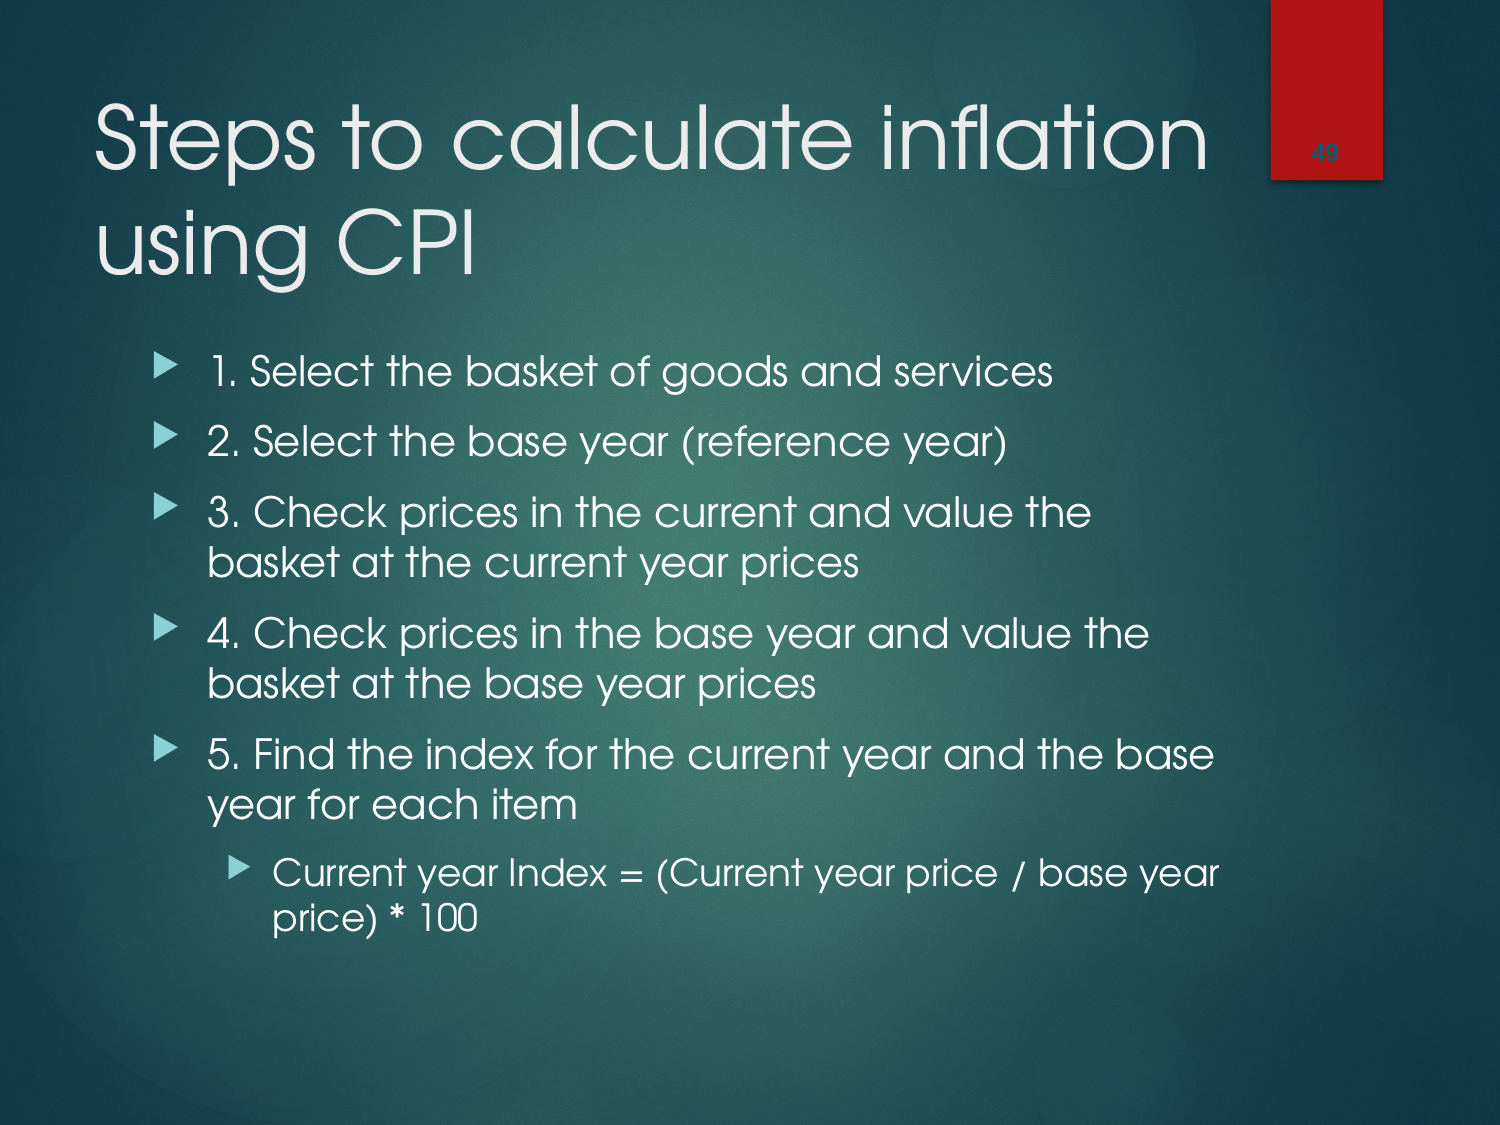

49
# Steps to calculate inflation using CPI
1. Select the basket of goods and services
2. Select the base year (reference year)
3. Check prices in the current and value the basket at the current year prices
4. Check prices in the base year and value the basket at the base year prices
5. Find the index for the current year and the base year for each item
Current year Index = (Current year price / base year price) * 100